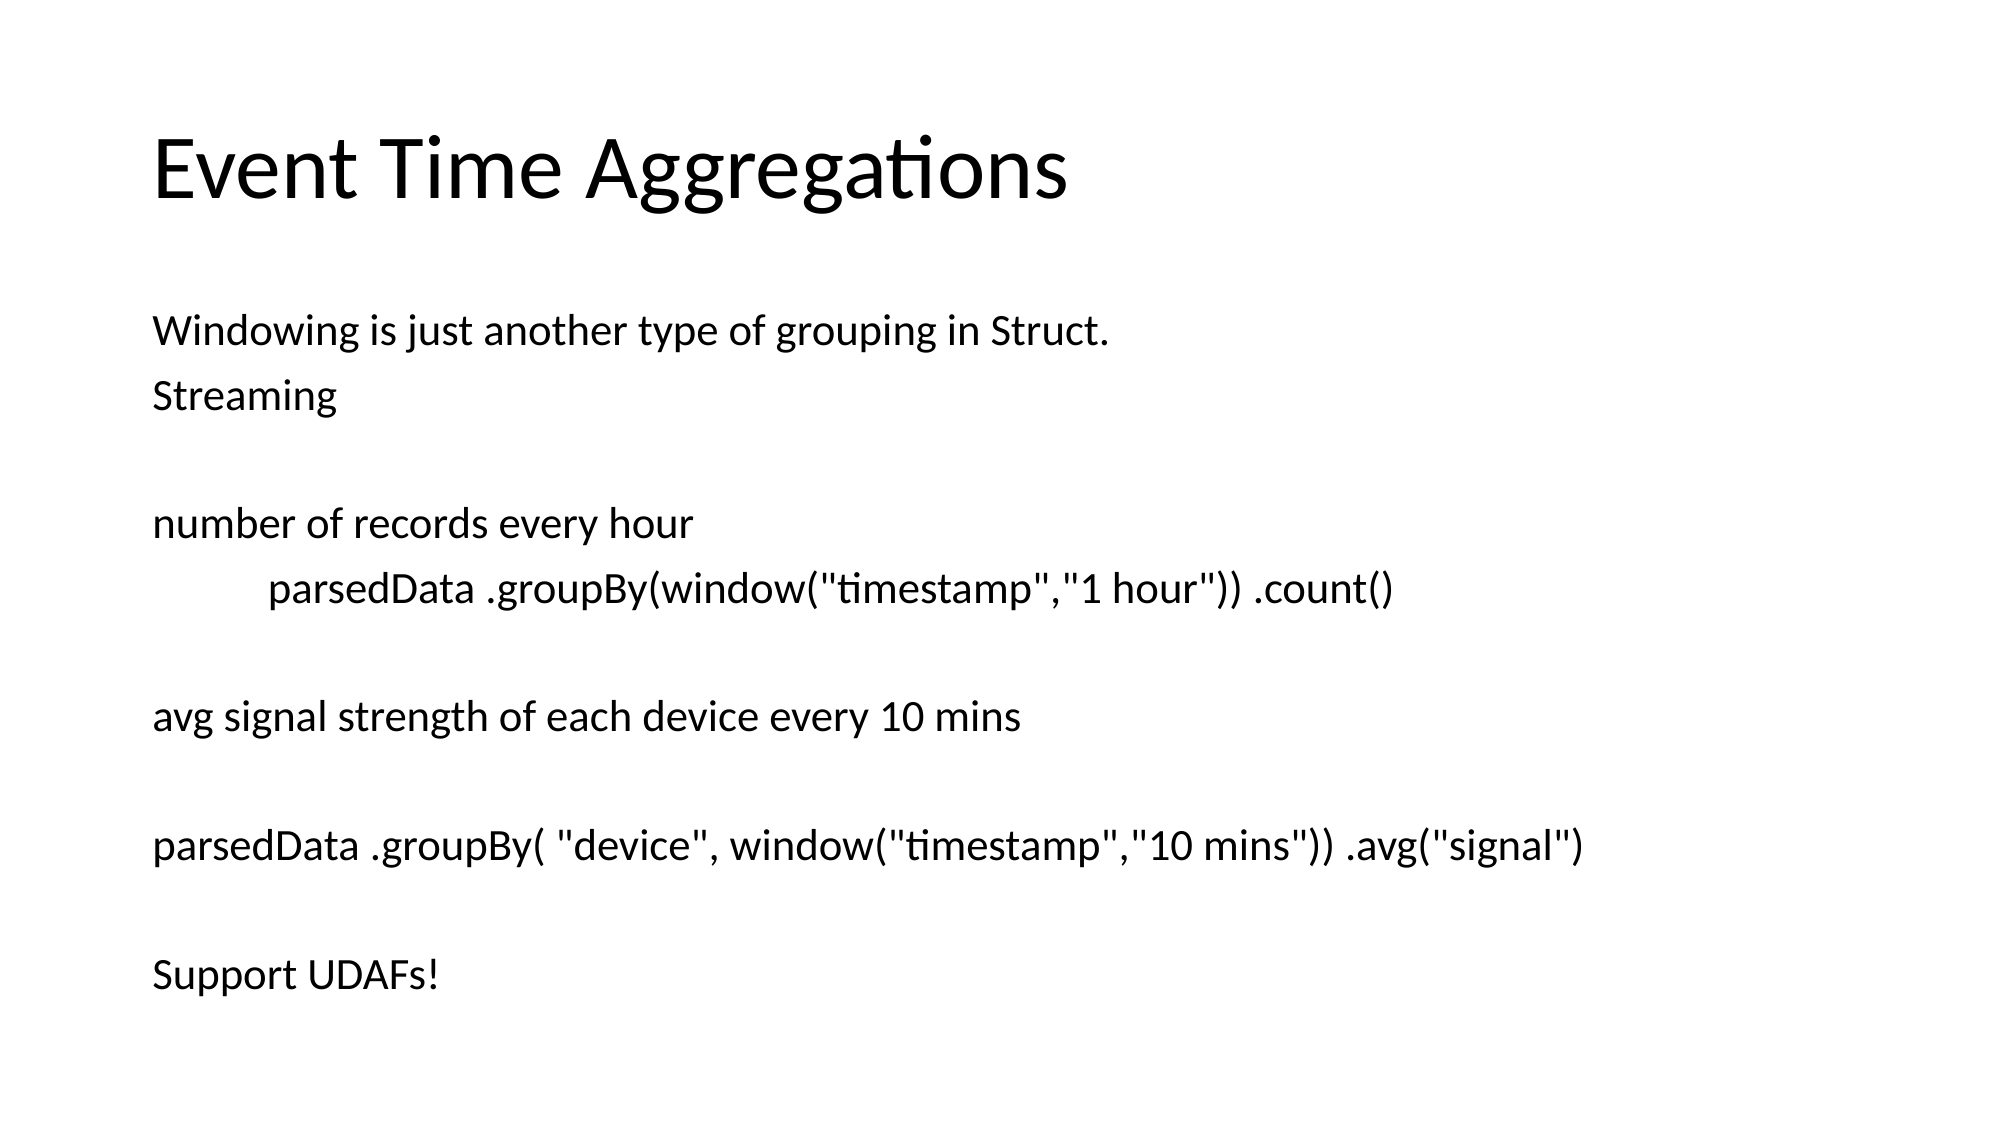

# Event Time Aggregations
Windowing is just another type of grouping in Struct.
Streaming

number of records every hour
	parsedData .groupBy(window("timestamp","1 hour")) .count()

avg signal strength of each device every 10 mins

parsedData .groupBy( "device", window("timestamp","10 mins")) .avg("signal")

Support UDAFs!